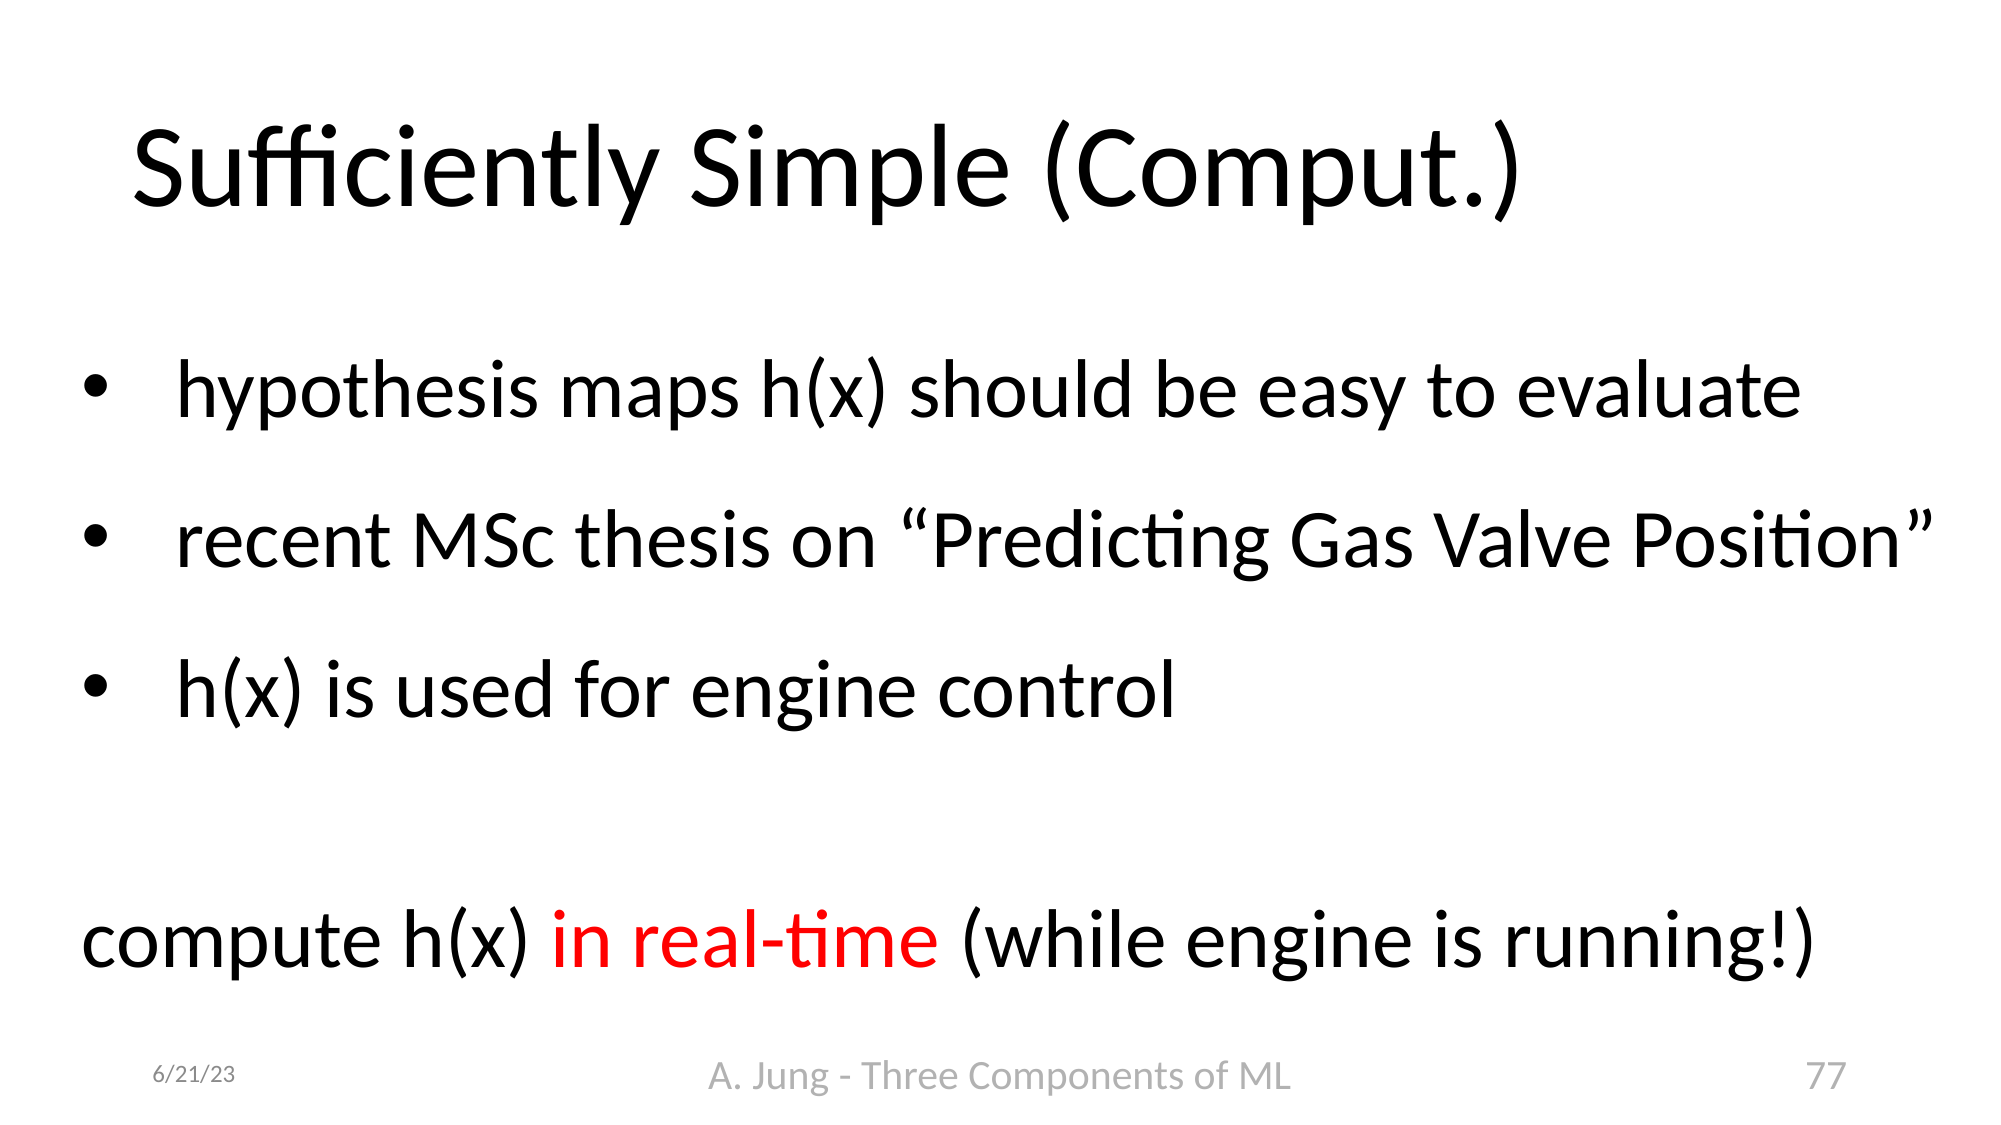

# Sufficiently Simple (Comput.)
hypothesis maps h(x) should be easy to evaluate
recent MSc thesis on “Predicting Gas Valve Position”
h(x) is used for engine control

compute h(x) in real-time (while engine is running!)
6/21/23
A. Jung - Three Components of ML
77